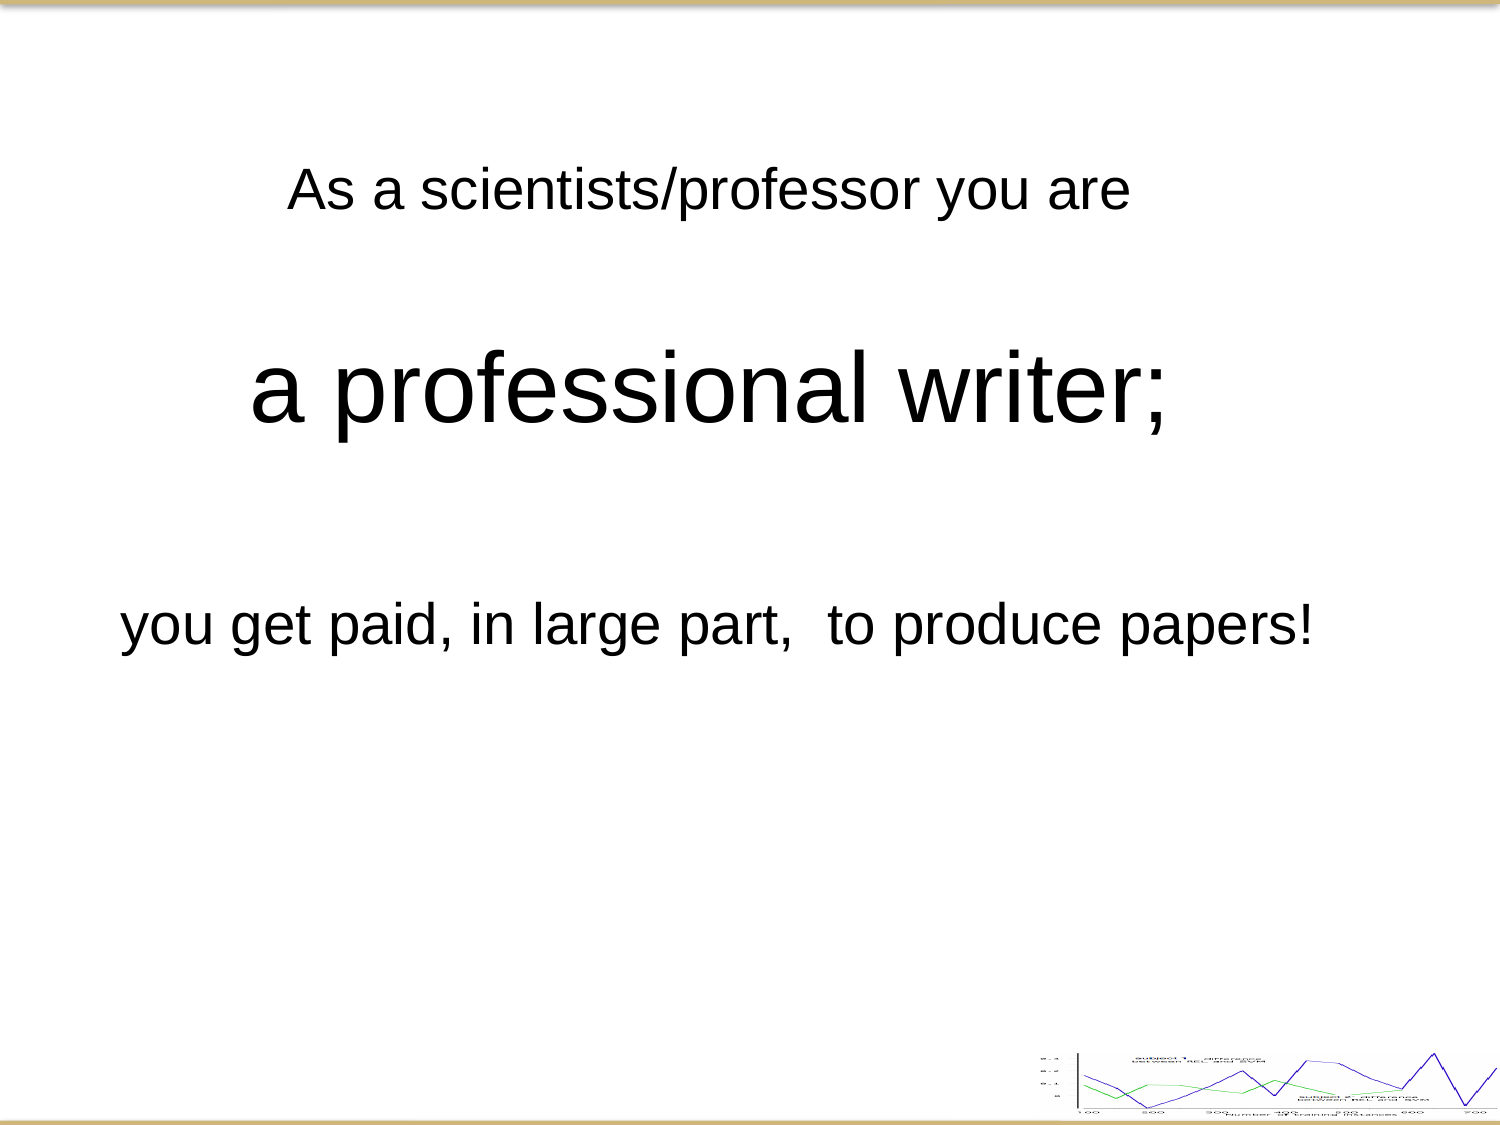

As a scientists/professor you are

a professional writer;

 you get paid, in large part,  to produce papers!